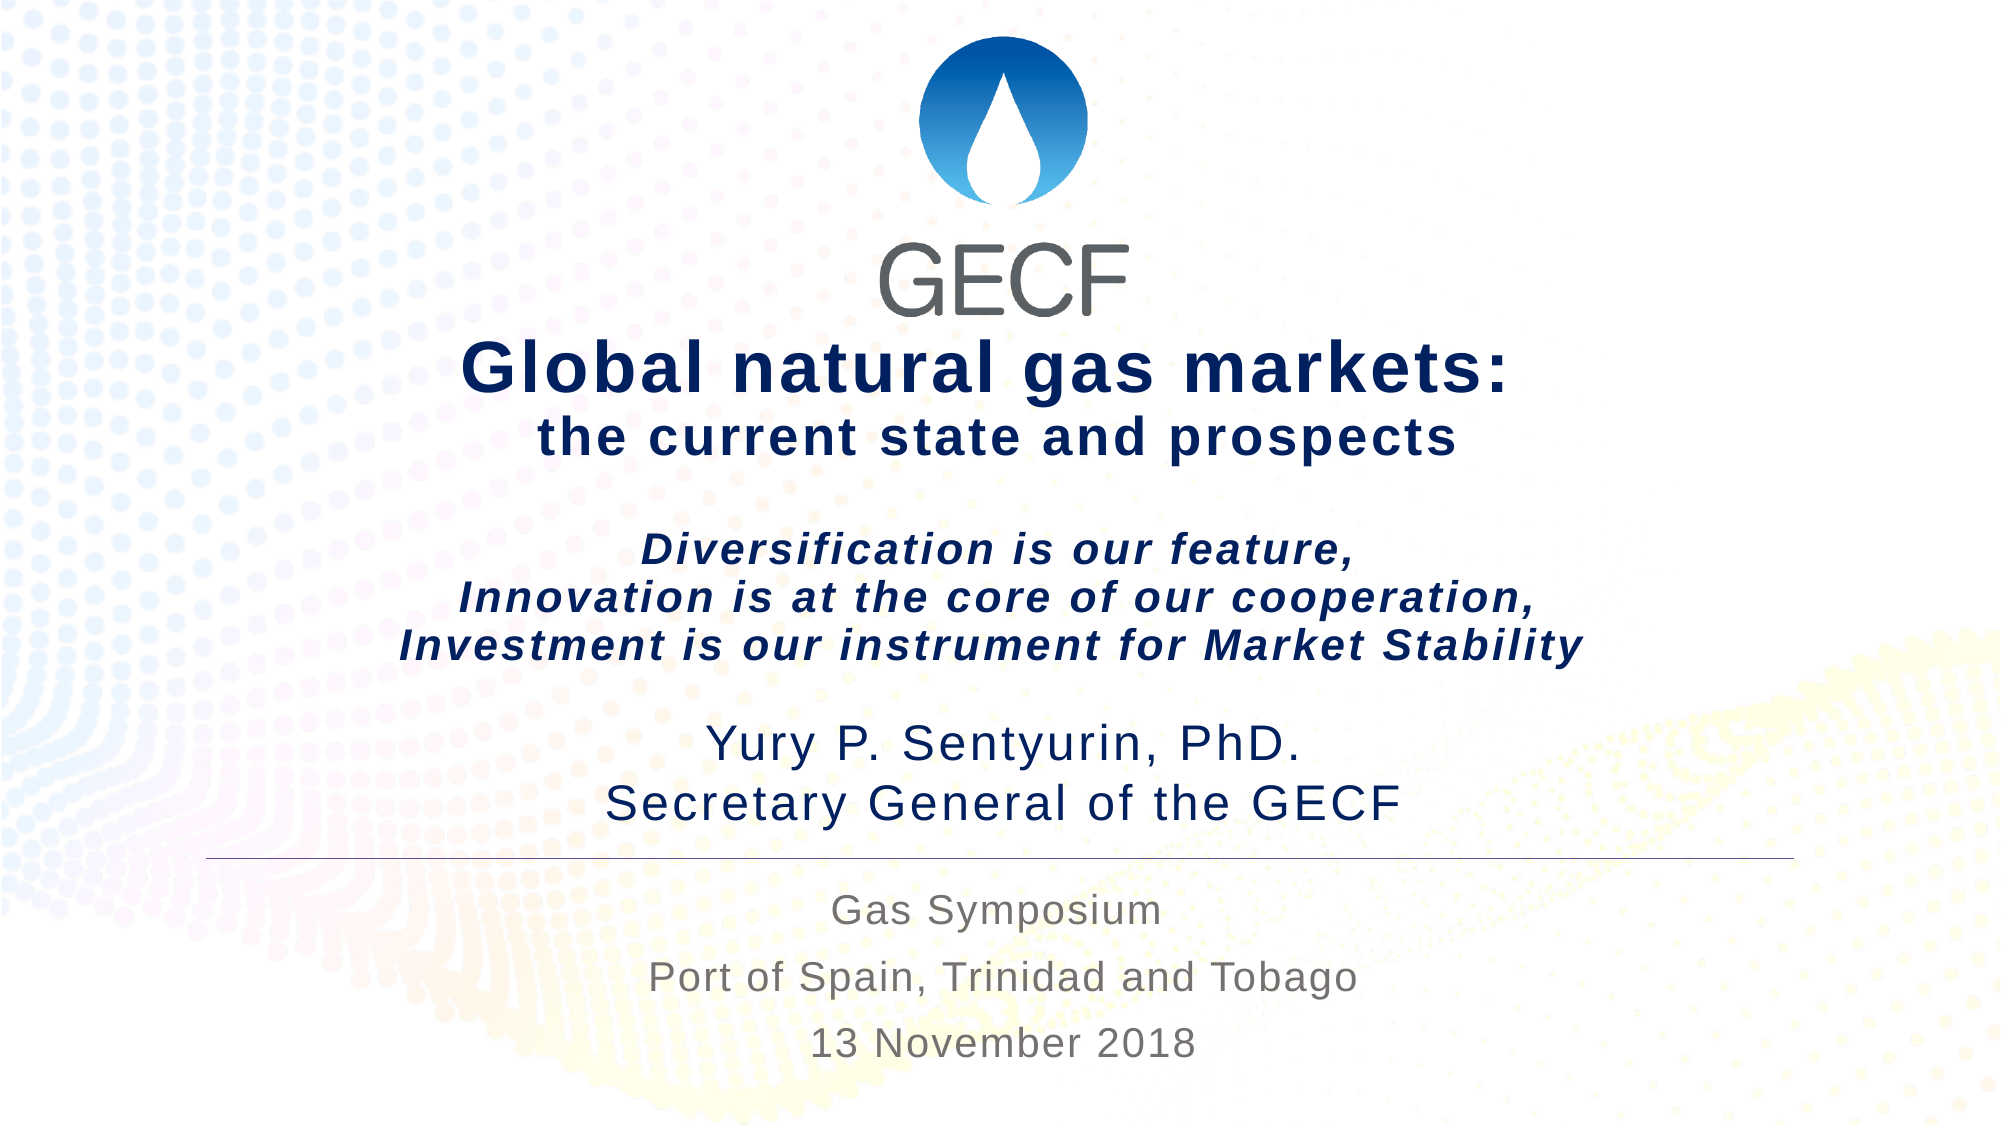

# Global natural gas markets: the current state and prospects Diversification is our feature, Innovation is at the core of our cooperation, Investment is our instrument for Market Stability
Yury P. Sentyurin, PhD.
Secretary General of the GECF
Gas Symposium
Port of Spain, Trinidad and Tobago
13 November 2018